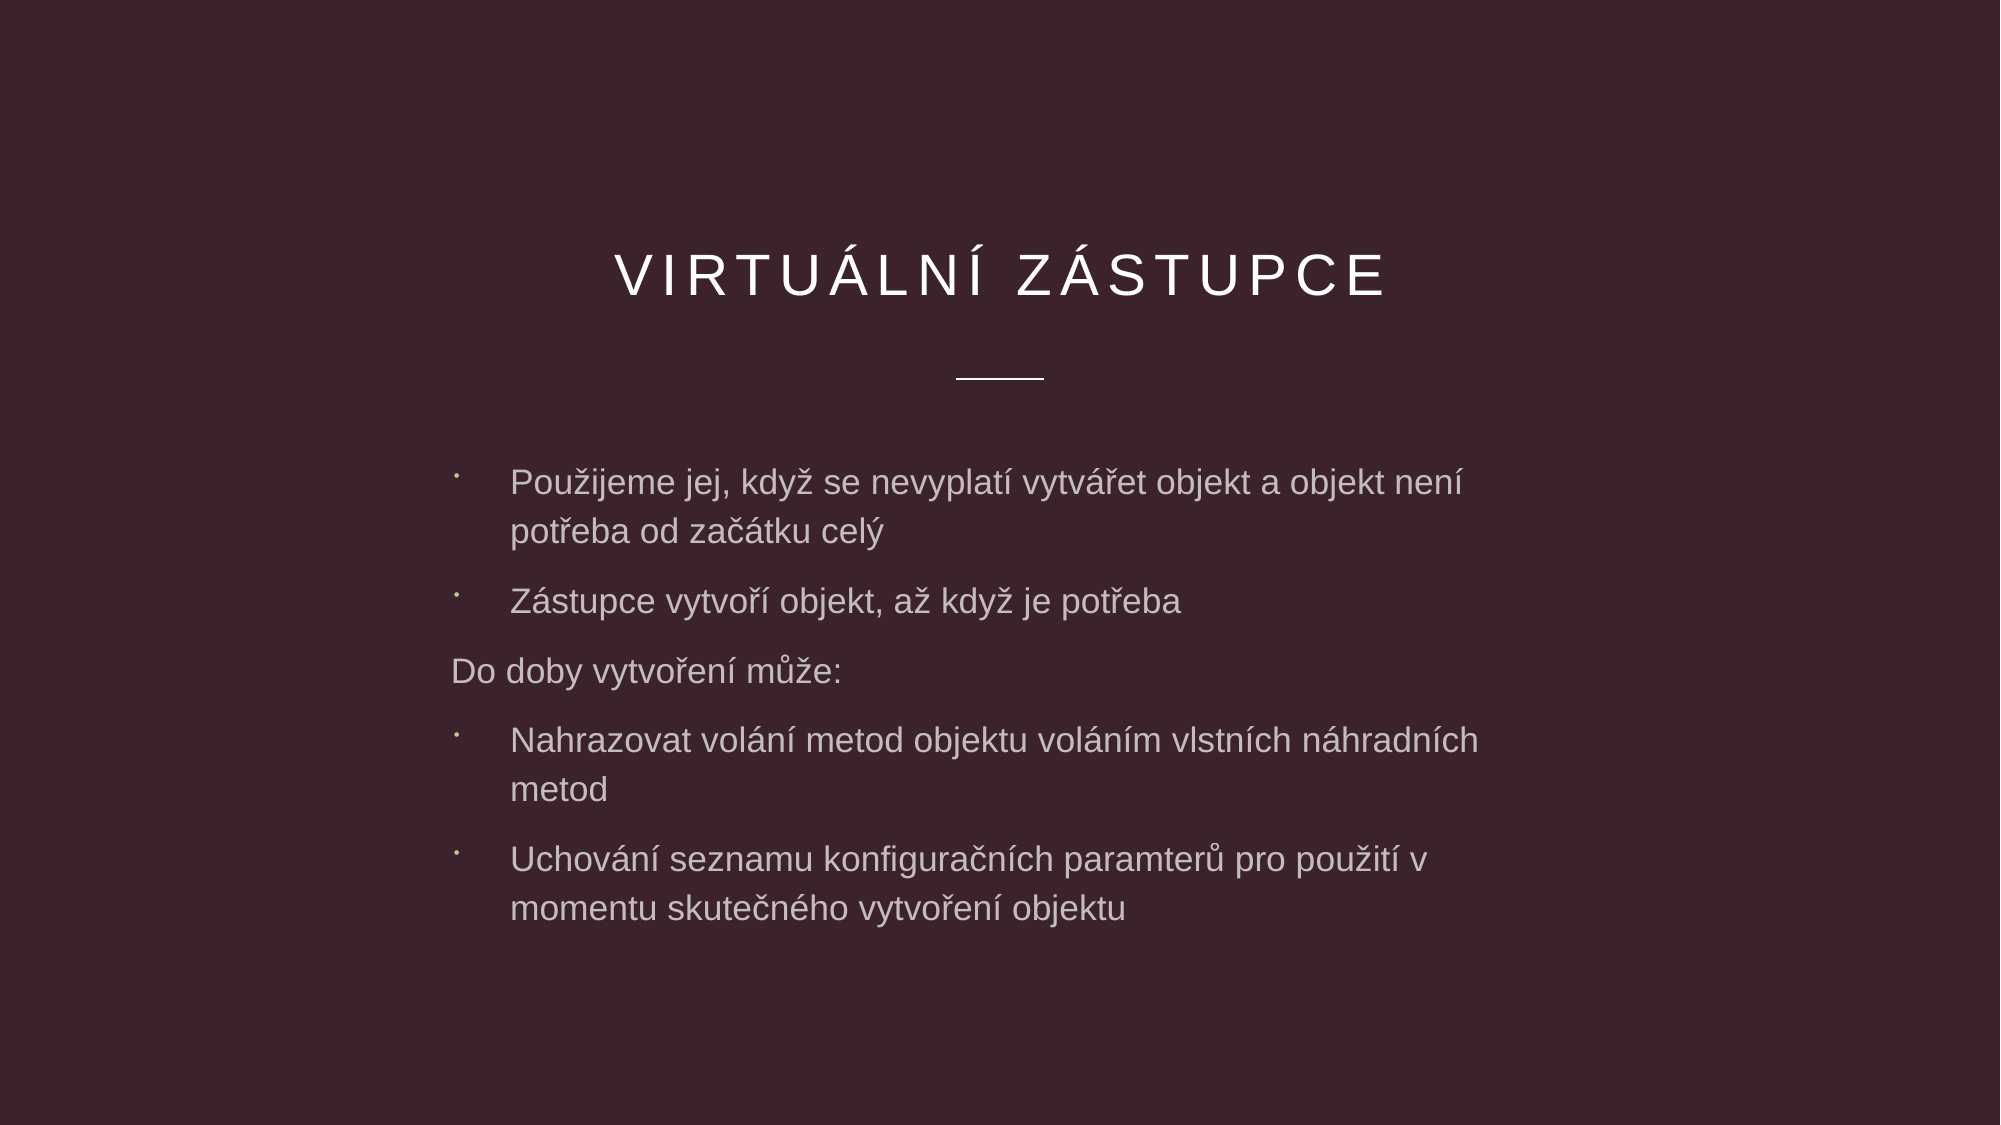

# VIRTUální zástupce
Použijeme jej, když se nevyplatí vytvářet objekt a objekt není potřeba od začátku celý
Zástupce vytvoří objekt, až když je potřeba
Do doby vytvoření může:
Nahrazovat volání metod objektu voláním vlstních náhradních metod
Uchování seznamu konfiguračních paramterů pro použití v momentu skutečného vytvoření objektu